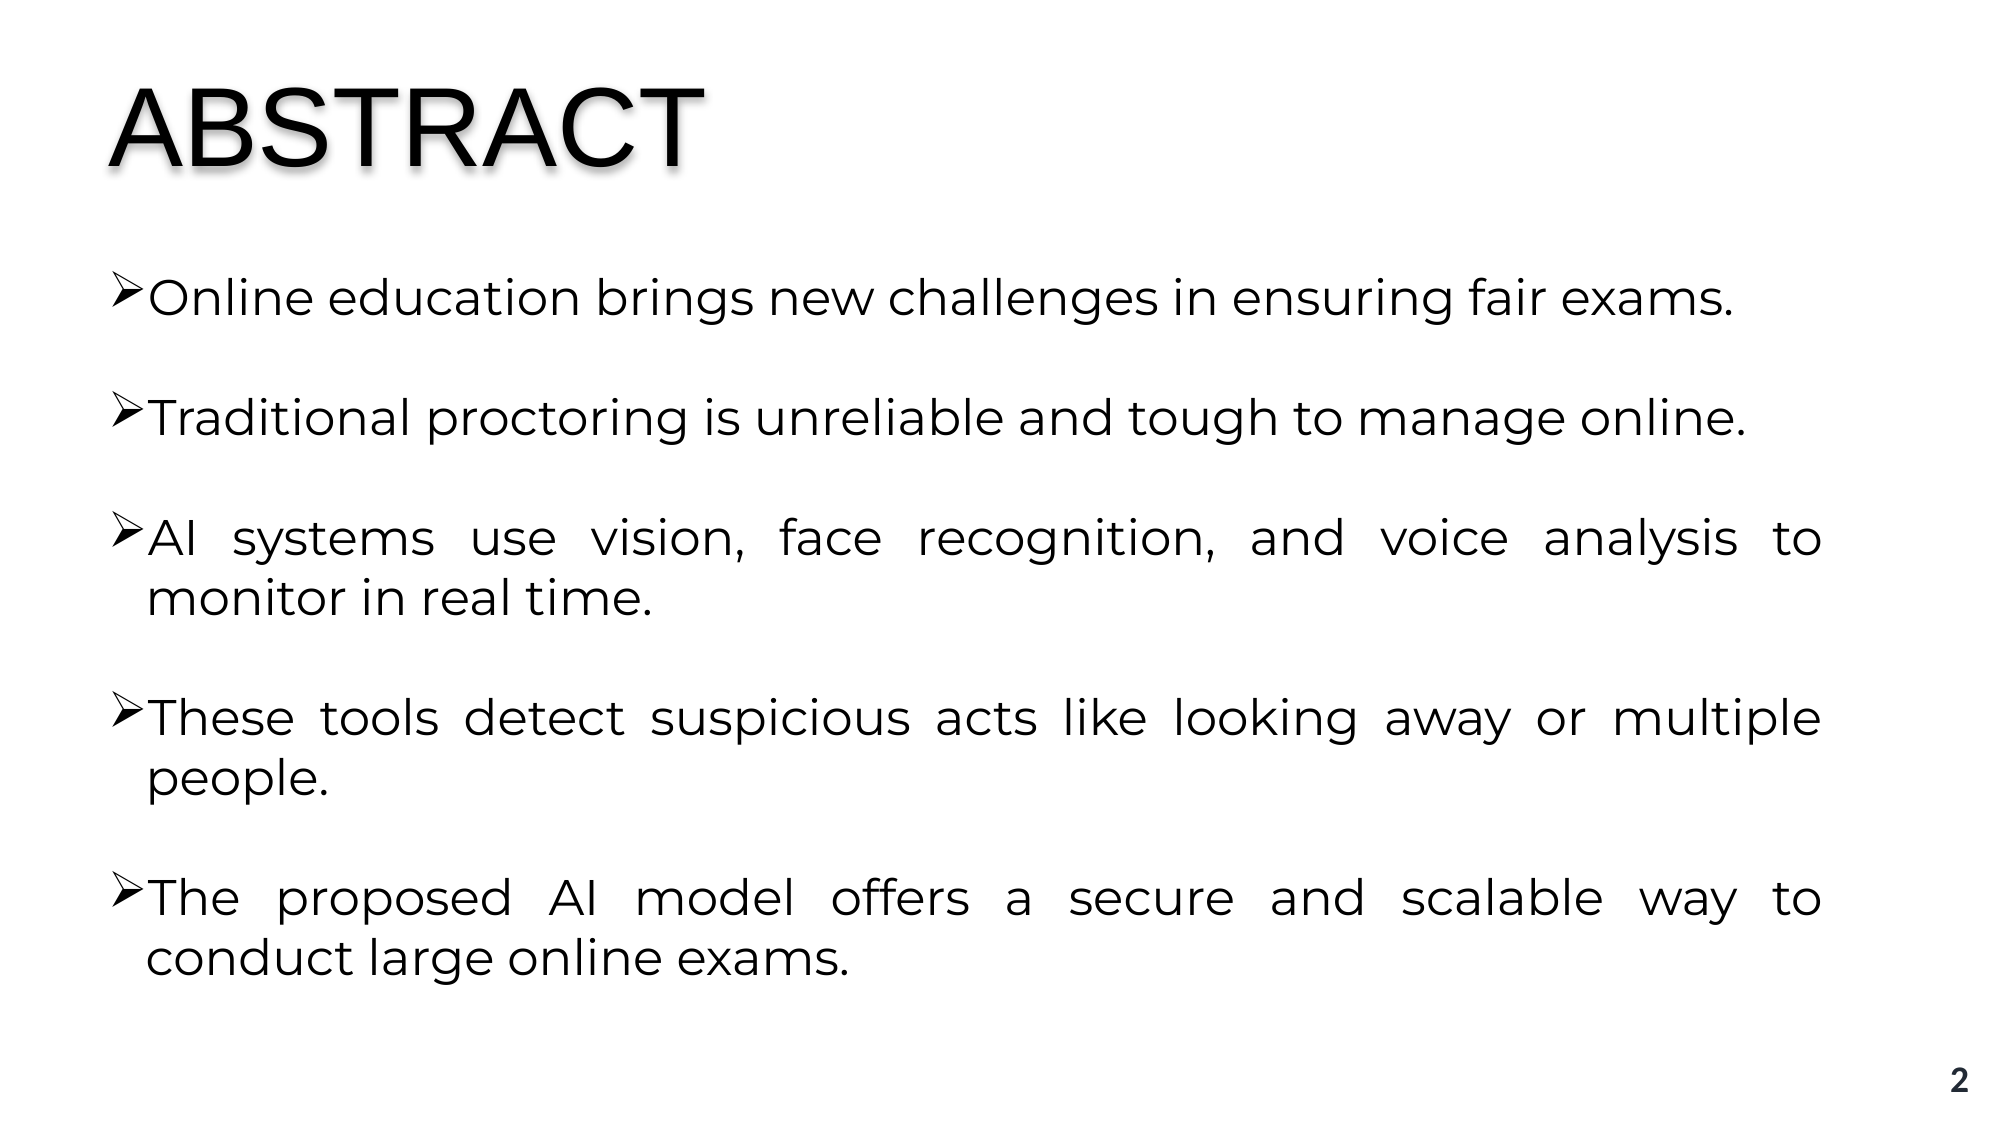

# ABSTRACT
Online education brings new challenges in ensuring fair exams.

Traditional proctoring is unreliable and tough to manage online.

AI systems use vision, face recognition, and voice analysis to monitor in real time.

These tools detect suspicious acts like looking away or multiple people.

The proposed AI model offers a secure and scalable way to conduct large online exams.

2